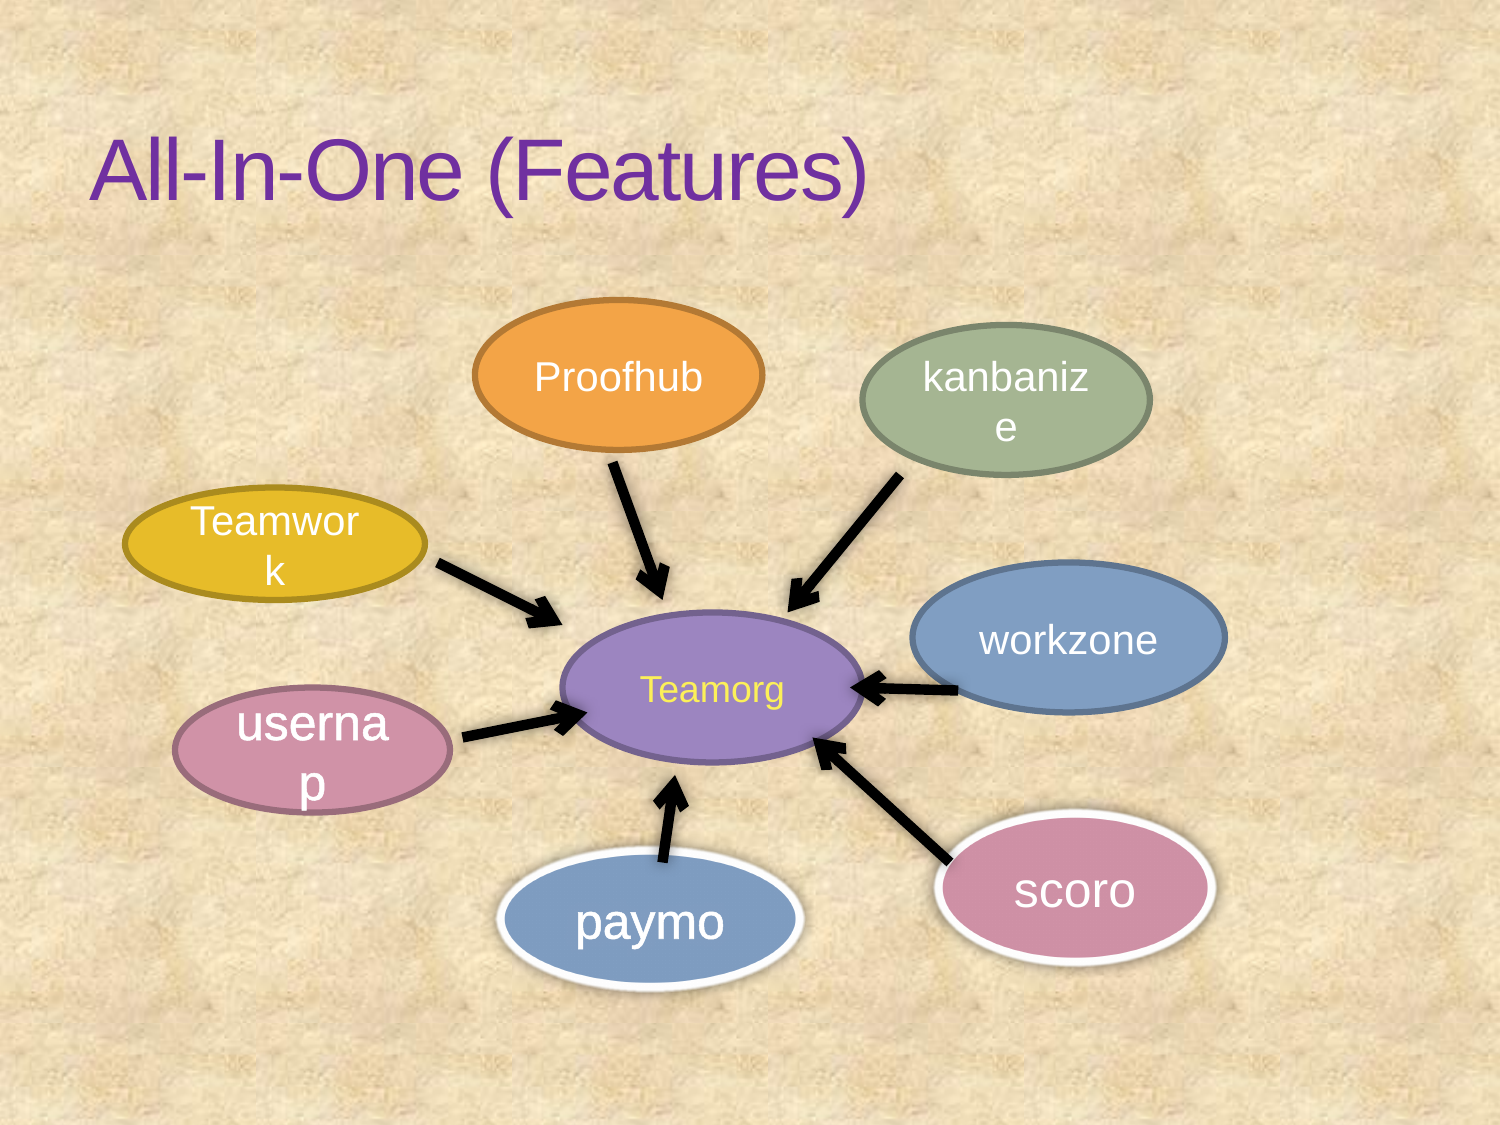

# All-In-One (Features)

Proofhub
kanbanize
Teamwork
workzone
Teamorg
usernap
scoro
paymo